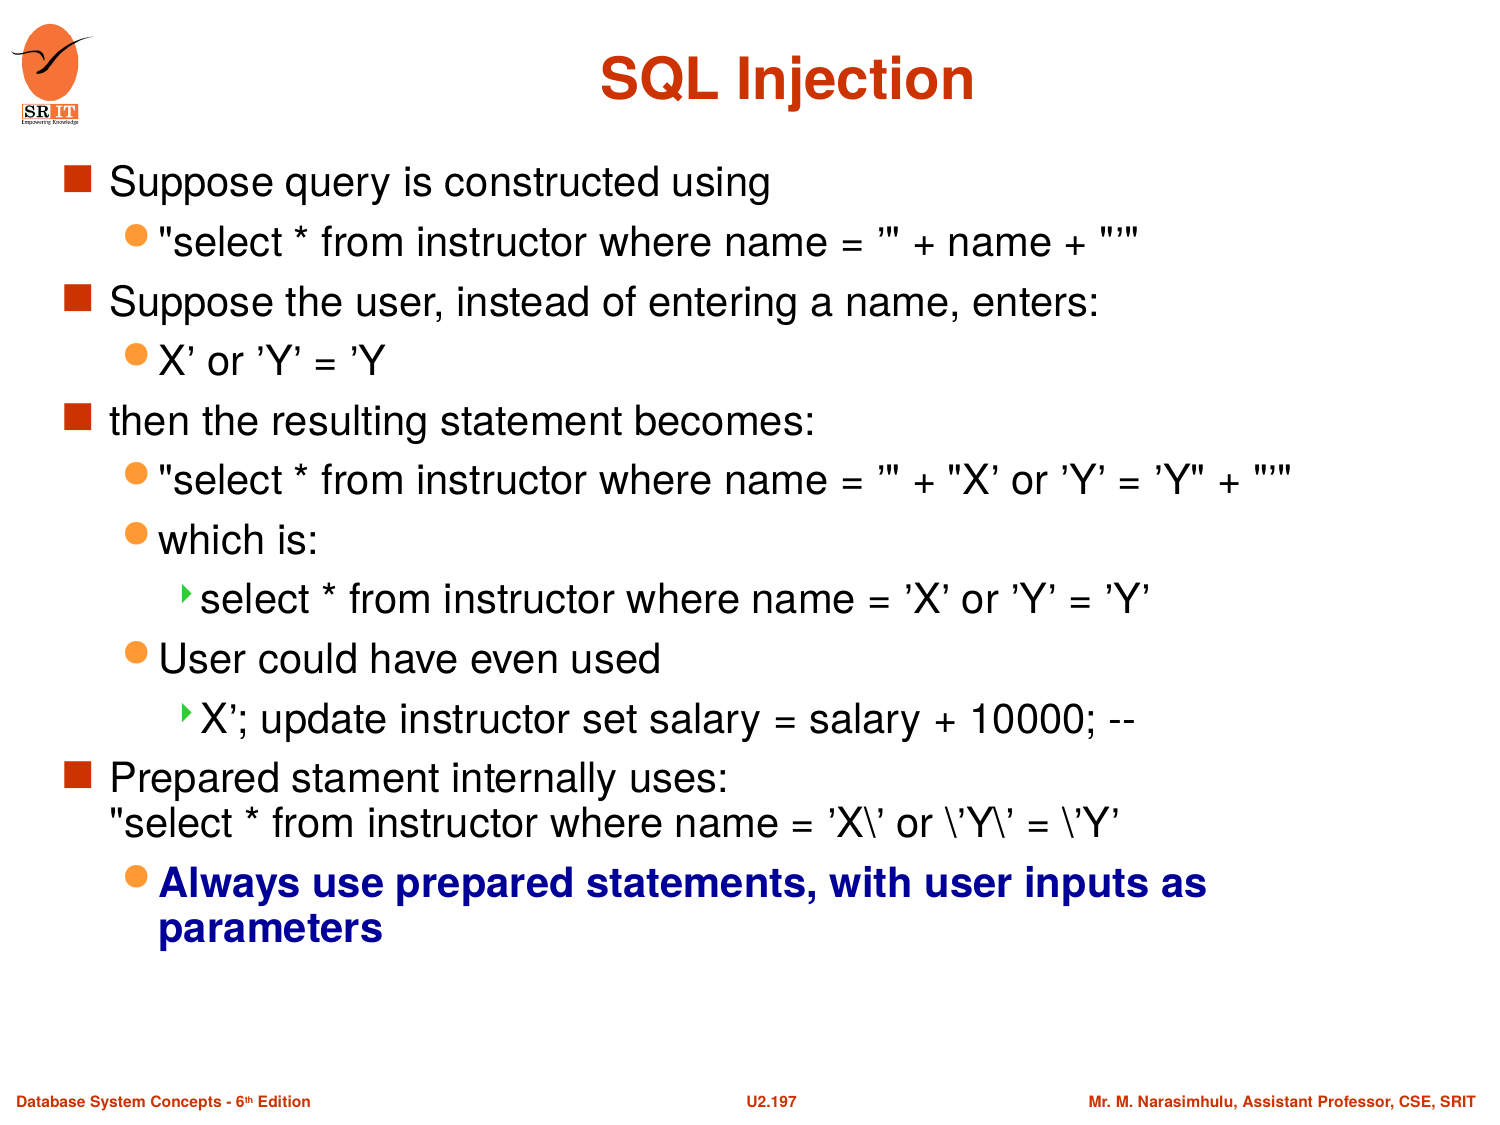

# SQL Injection
Suppose query is constructed using
"select * from instructor where name = ’" + name + "’"
Suppose the user, instead of entering a name, enters:
X’ or ’Y’ = ’Y
then the resulting statement becomes:
"select * from instructor where name = ’" + "X’ or ’Y’ = ’Y" + "’"
which is:
select * from instructor where name = ’X’ or ’Y’ = ’Y’
User could have even used
X’; update instructor set salary = salary + 10000; --
Prepared stament internally uses:
"select * from instructor where name = ’X\’ or \’Y\’ = \’Y’
Always use prepared statements, with user inputs as parameters